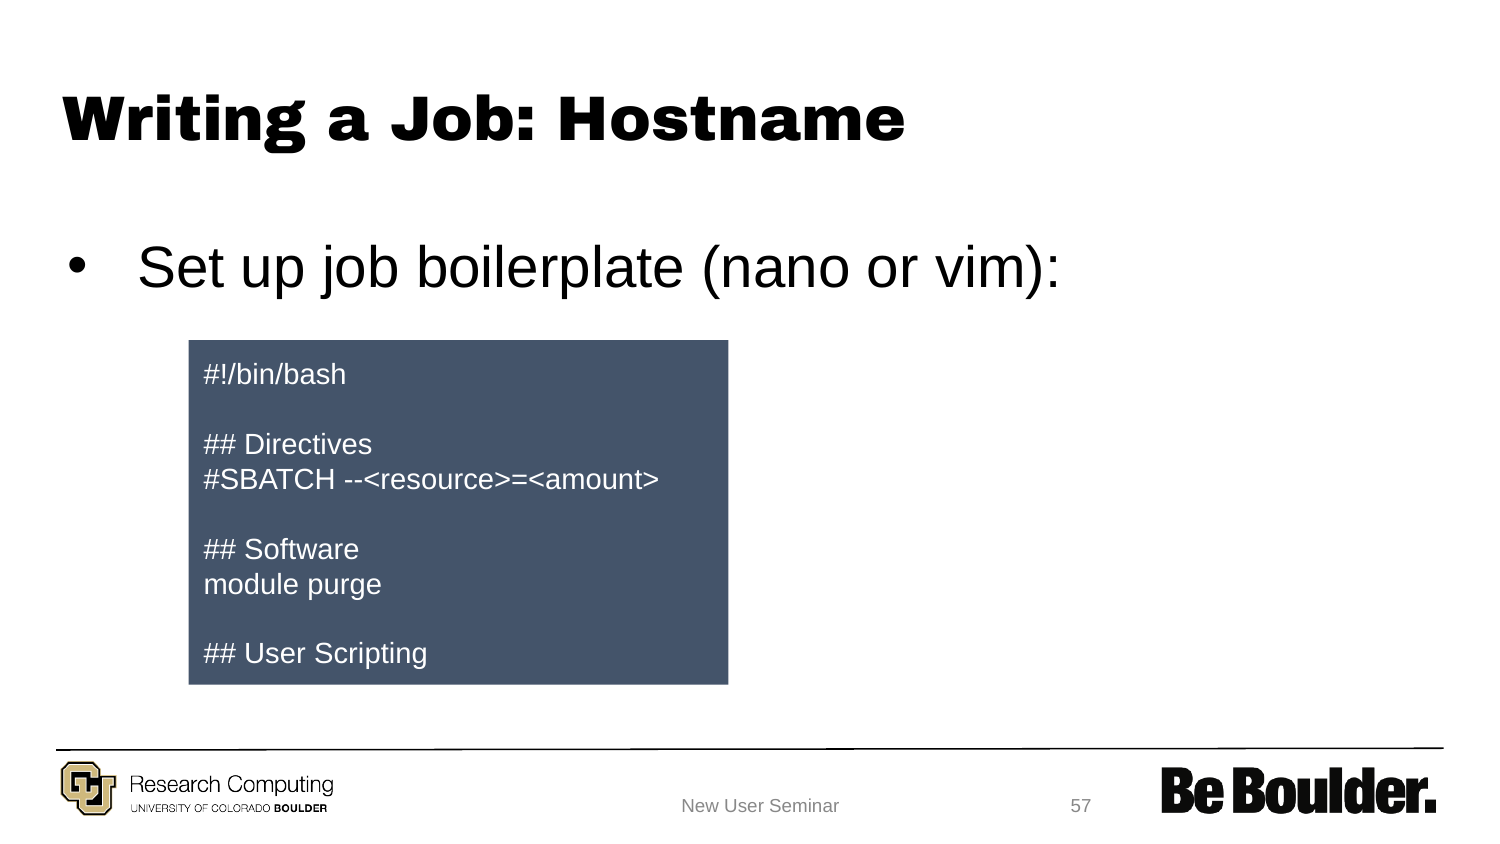

# Writing a Job: Hostname
Set up job boilerplate (nano or vim):

#!/bin/bash

## Directives
#SBATCH --<resource>=<amount>

## Software
module purge

## User Scripting
New User Seminar
57